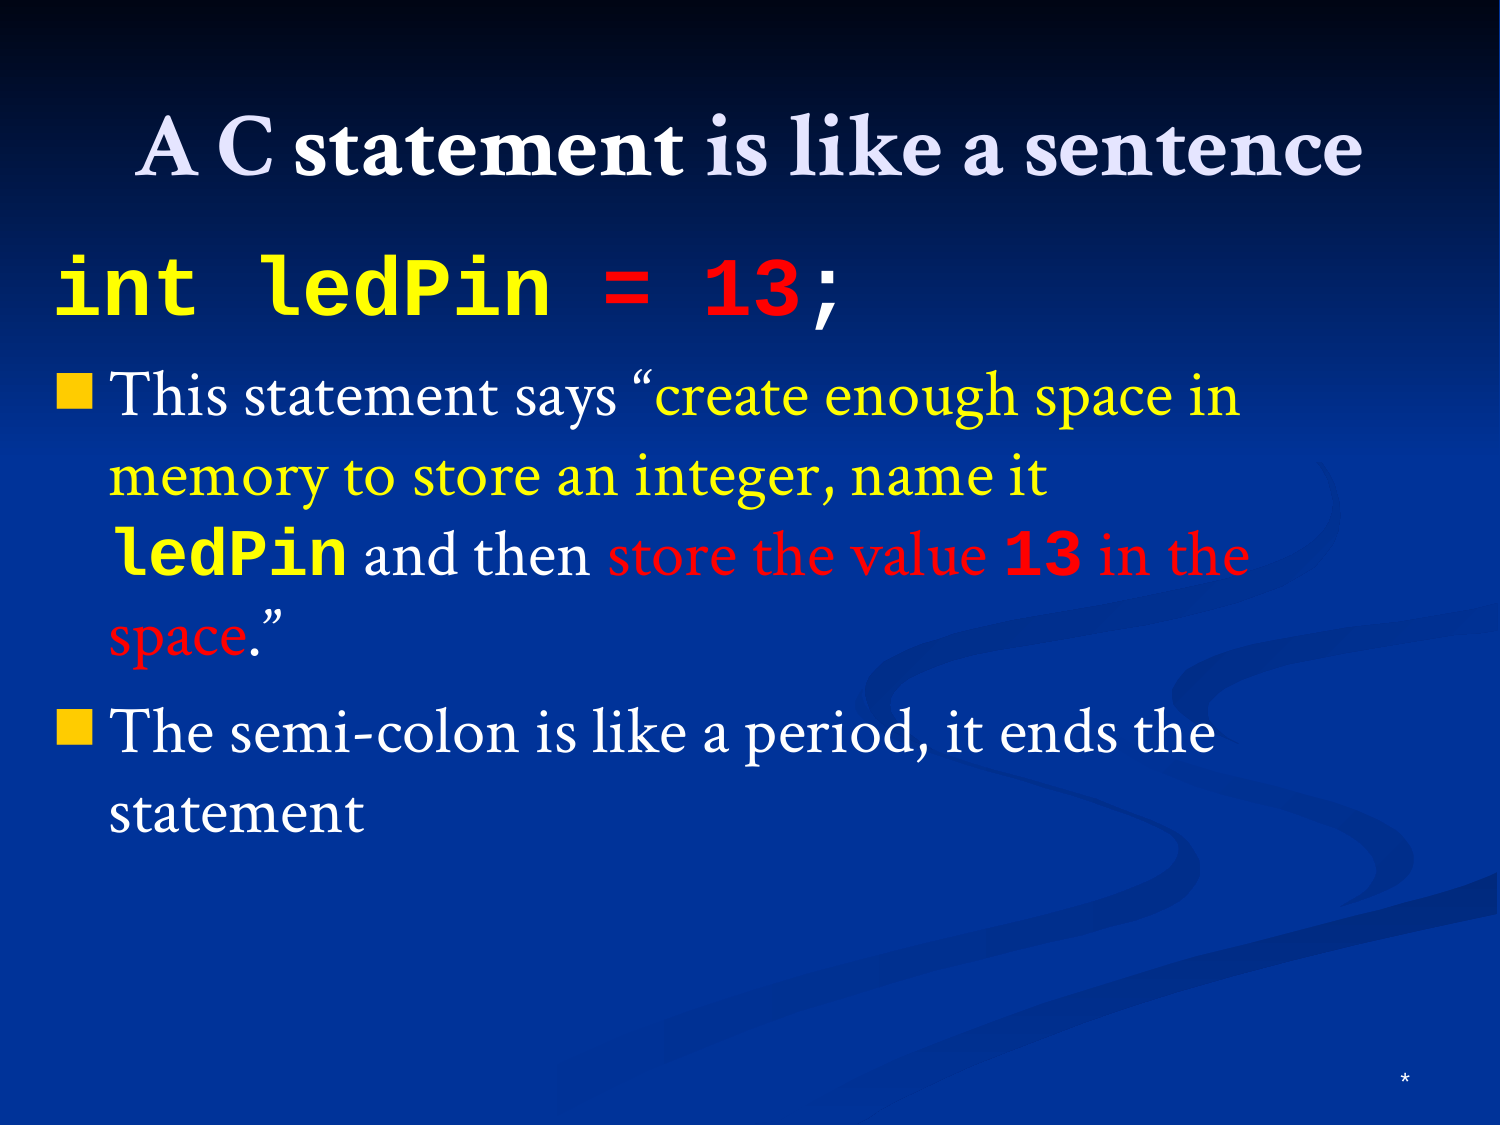

A C statement is like a sentence
int ledPin = 13;
This statement says “create enough space in memory to store an integer, name it ledPin and then store the value 13 in the space.”
The semi-colon is like a period, it ends the statement

*